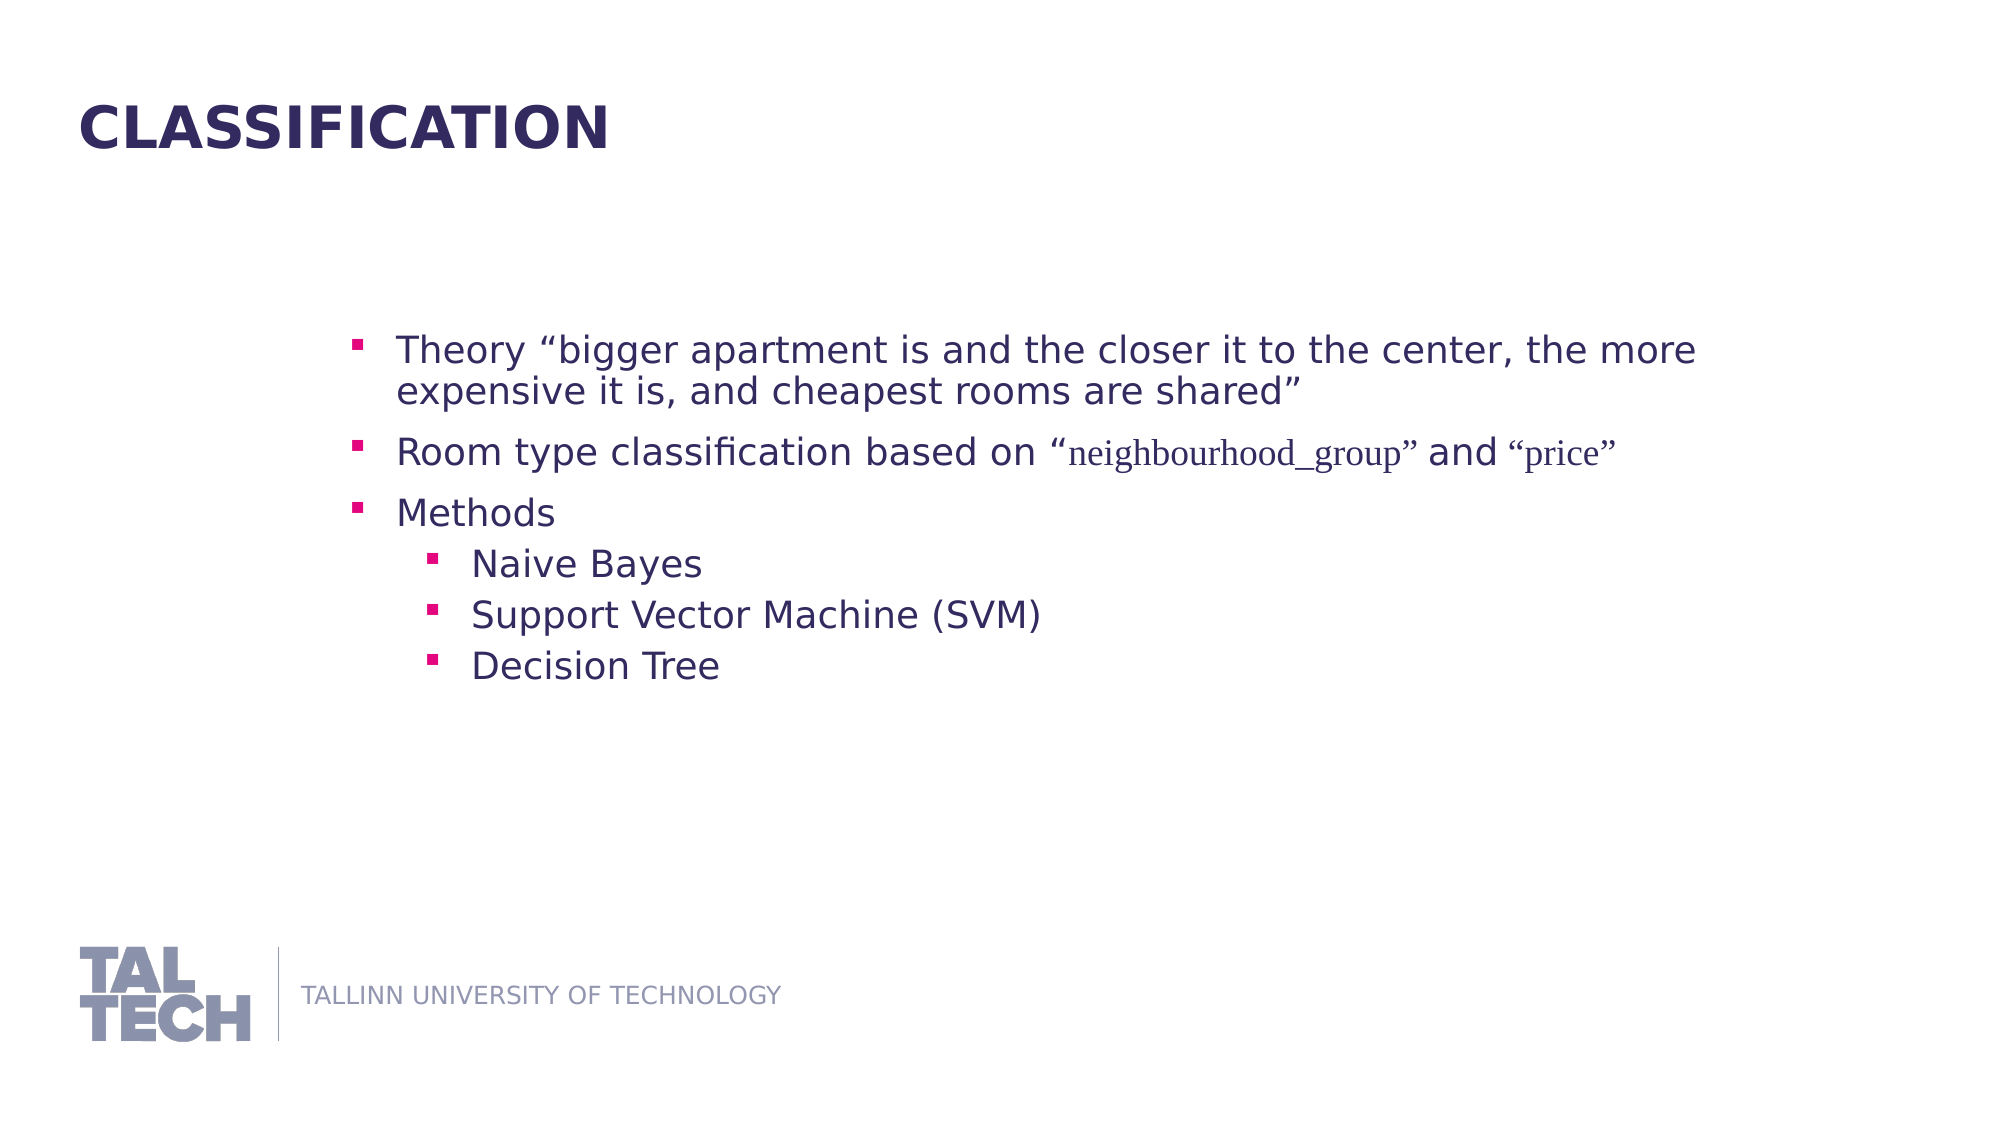

Classification

Theory “bigger apartment is and the closer it to the center, the more expensive it is, and cheapest rooms are shared”
Room type classification based on “neighbourhood_group” and “price”
Methods
Naive Bayes
Support Vector Machine (SVM)
Decision Tree